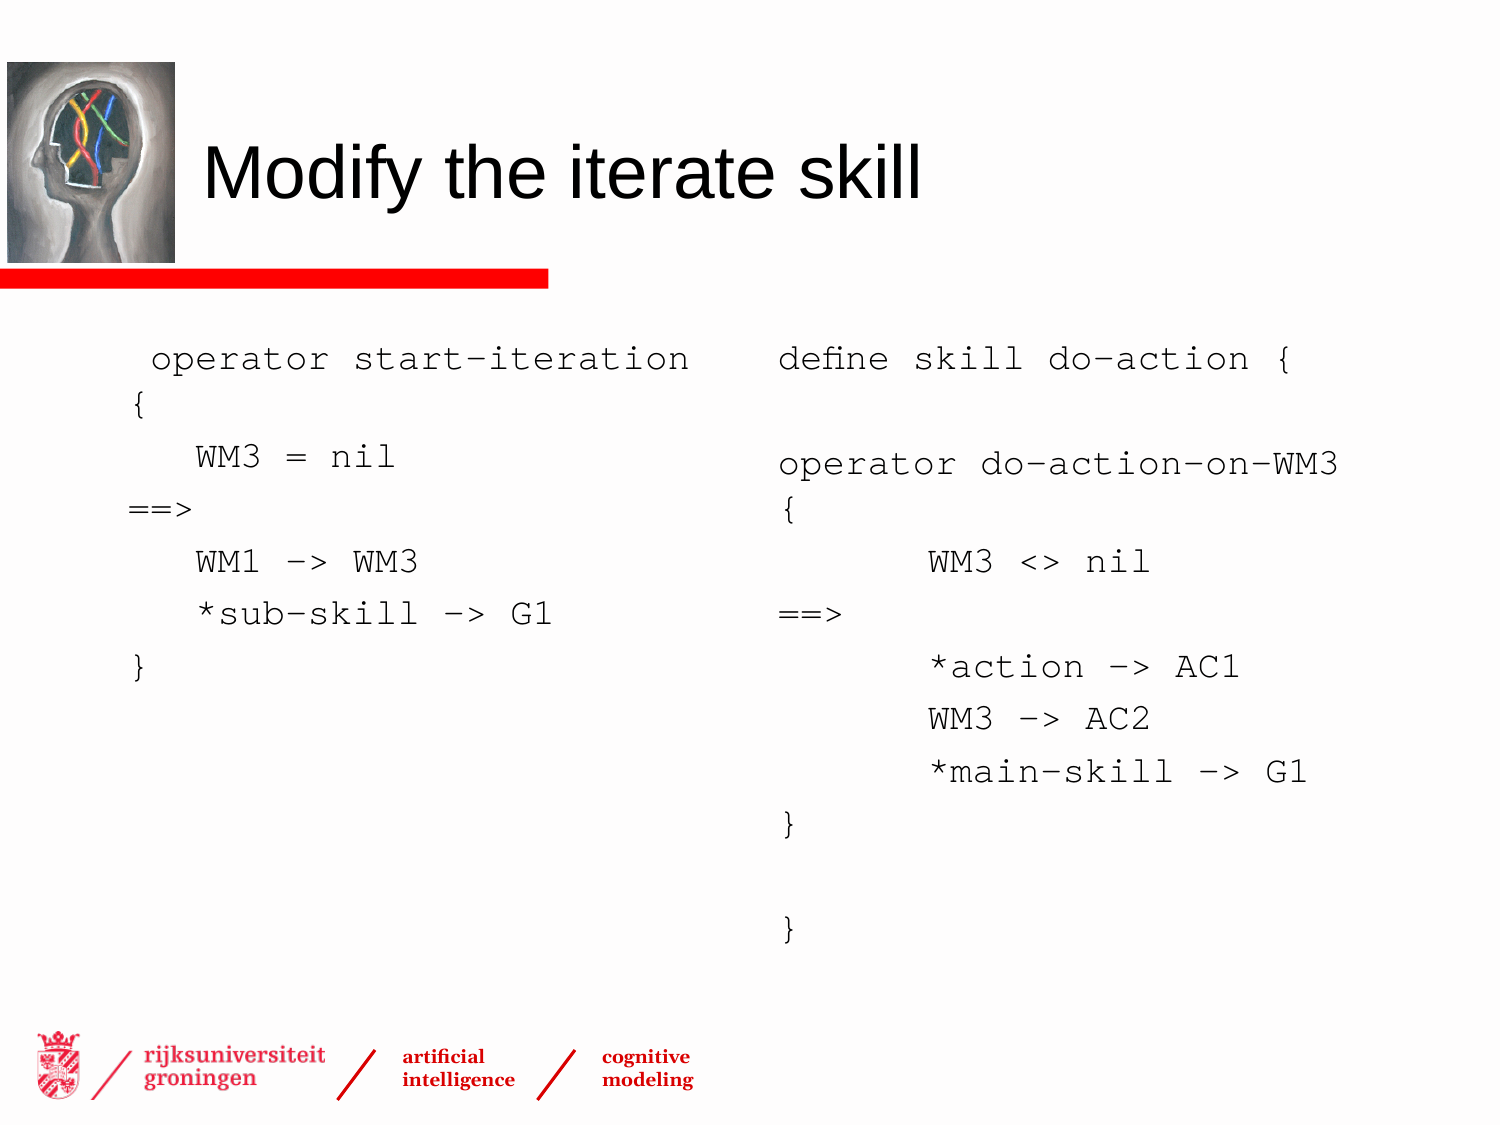

# Modify the iterate skill
 operator start-iteration {
   WM3 = nil
==>
   WM1 -> WM3
   *sub-skill -> G1
}
define skill do-action {

operator do-action-on-WM3 {
	WM3 <> nil
==>
	*action -> AC1
	WM3 -> AC2
	*main-skill -> G1
}

}